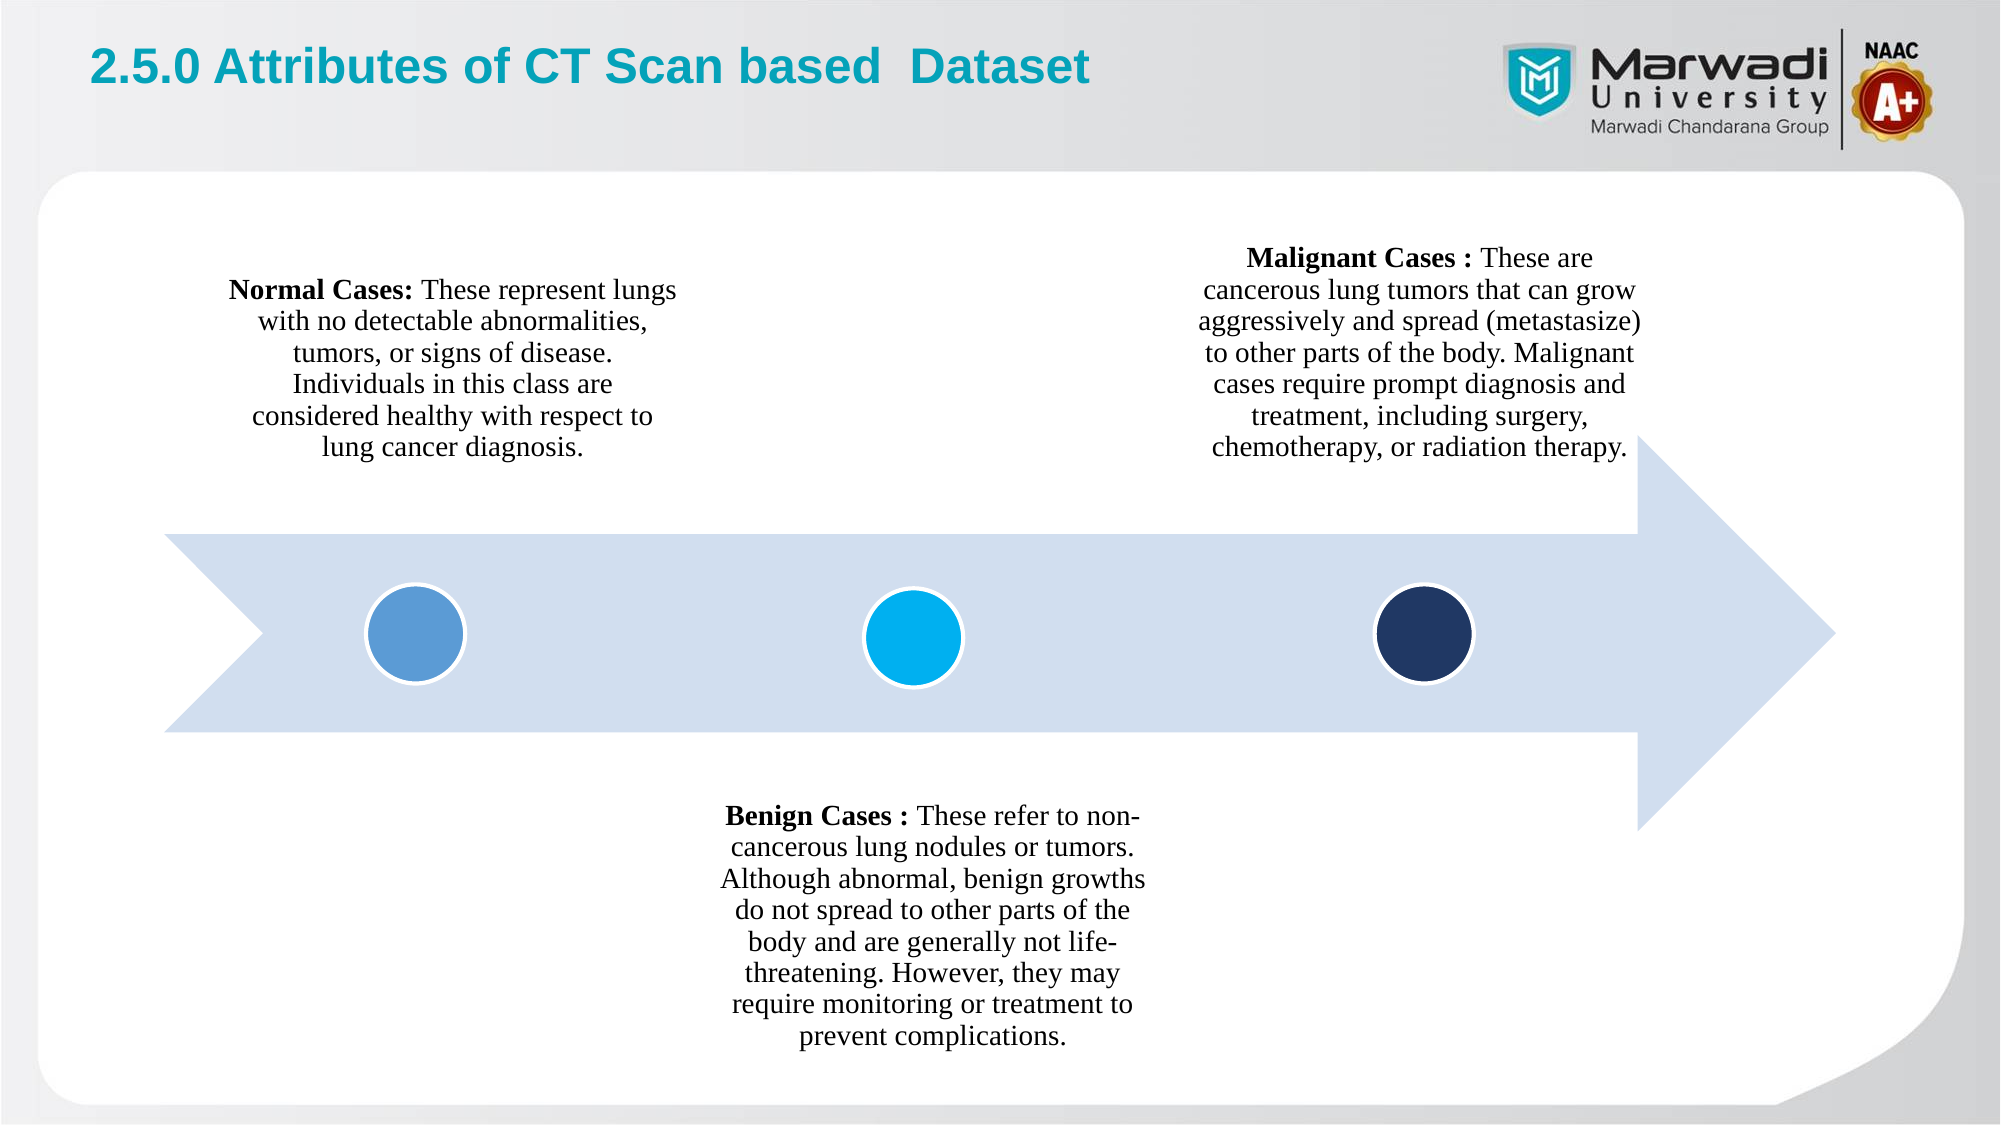

# 2.5.0 Attributes of CT Scan based  Dataset
Normal Cases: These represent lungs with no detectable abnormalities, tumors, or signs of disease. Individuals in this class are considered healthy with respect to lung cancer diagnosis.
Benign Cases : These refer to non-cancerous lung nodules or tumors. Although abnormal, benign growths do not spread to other parts of the body and are generally not life-threatening. However, they may require monitoring or treatment to prevent complications.
Malignant Cases : These are cancerous lung tumors that can grow aggressively and spread (metastasize) to other parts of the body. Malignant cases require prompt diagnosis and treatment, including surgery, chemotherapy, or radiation therapy.